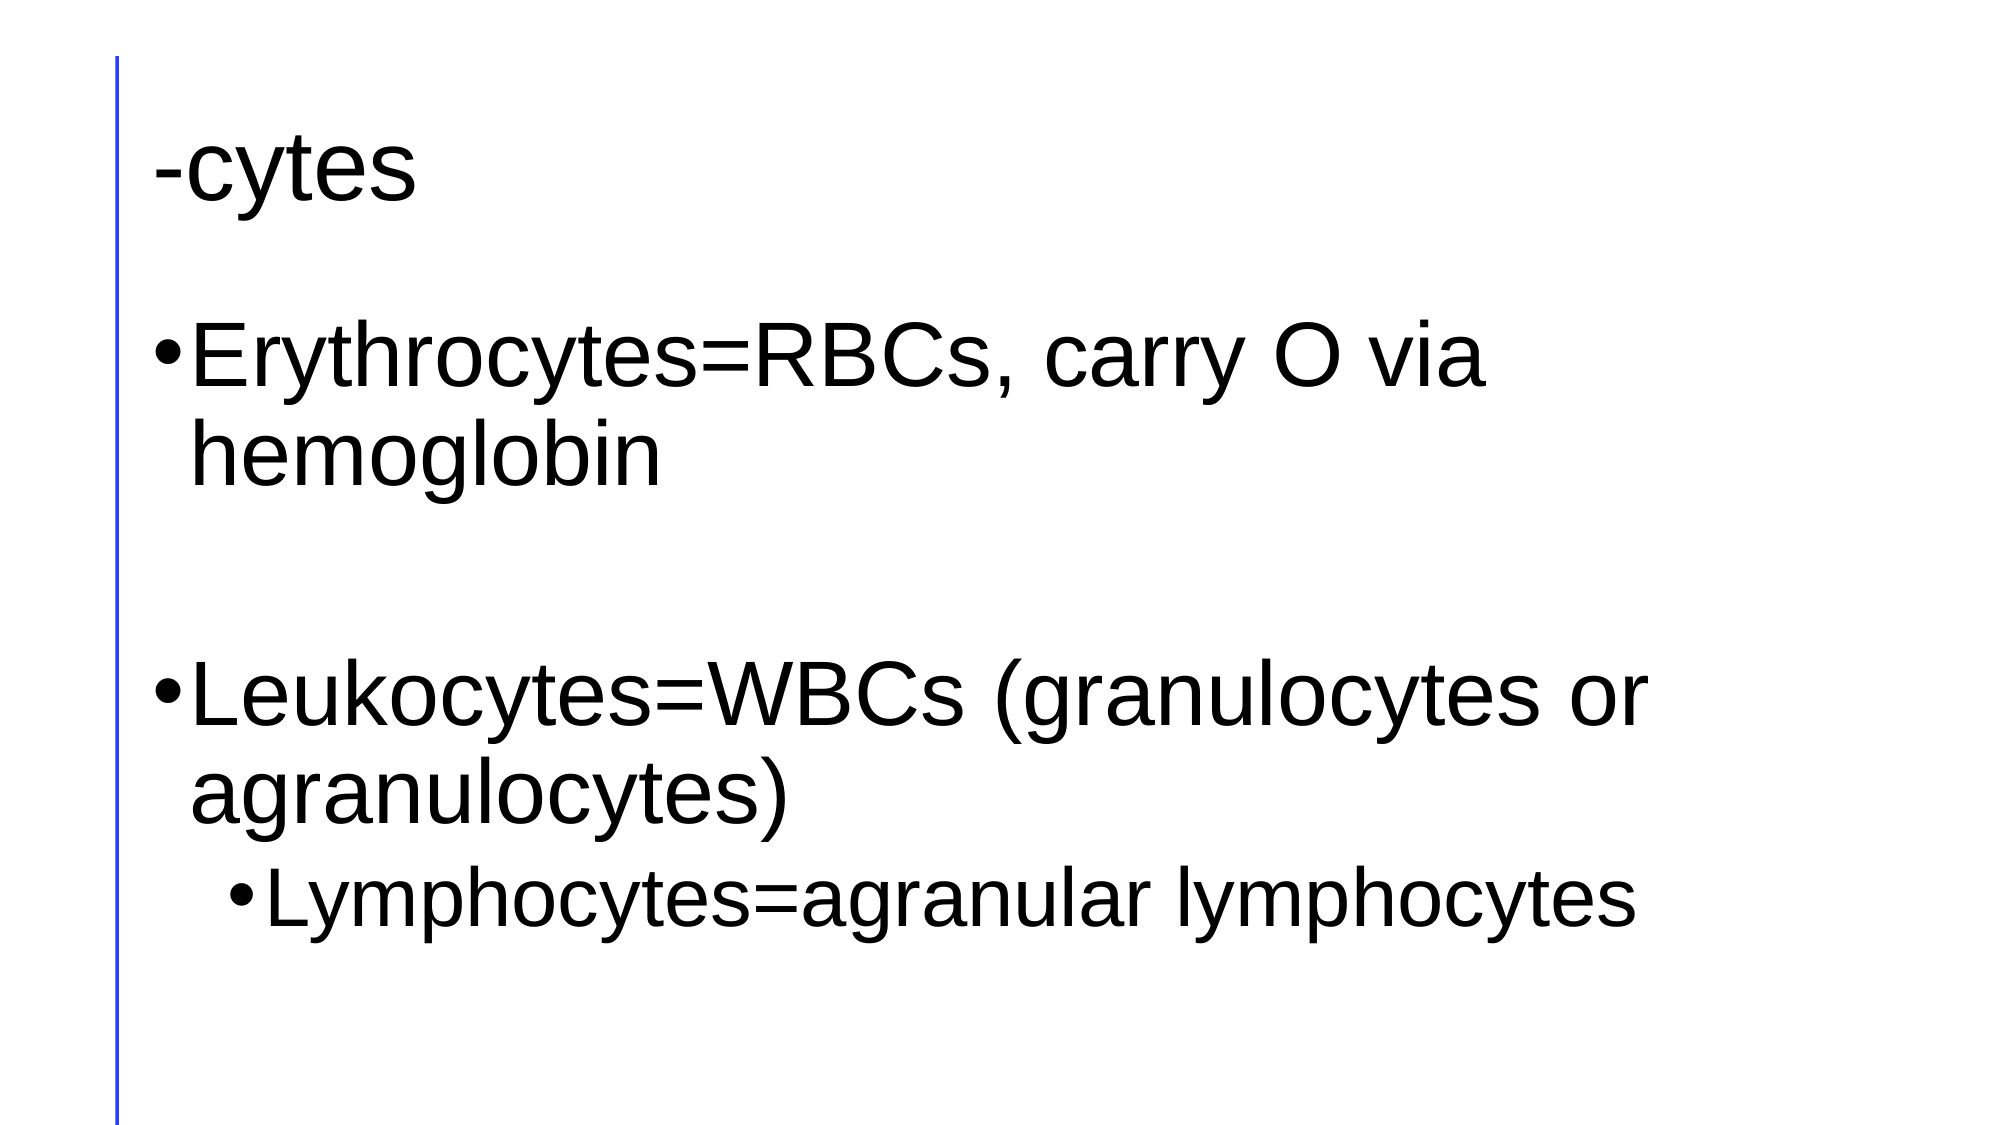

# -cytes
Erythrocytes=RBCs, carry O via hemoglobin

Leukocytes=WBCs (granulocytes or agranulocytes)
Lymphocytes=agranular lymphocytes